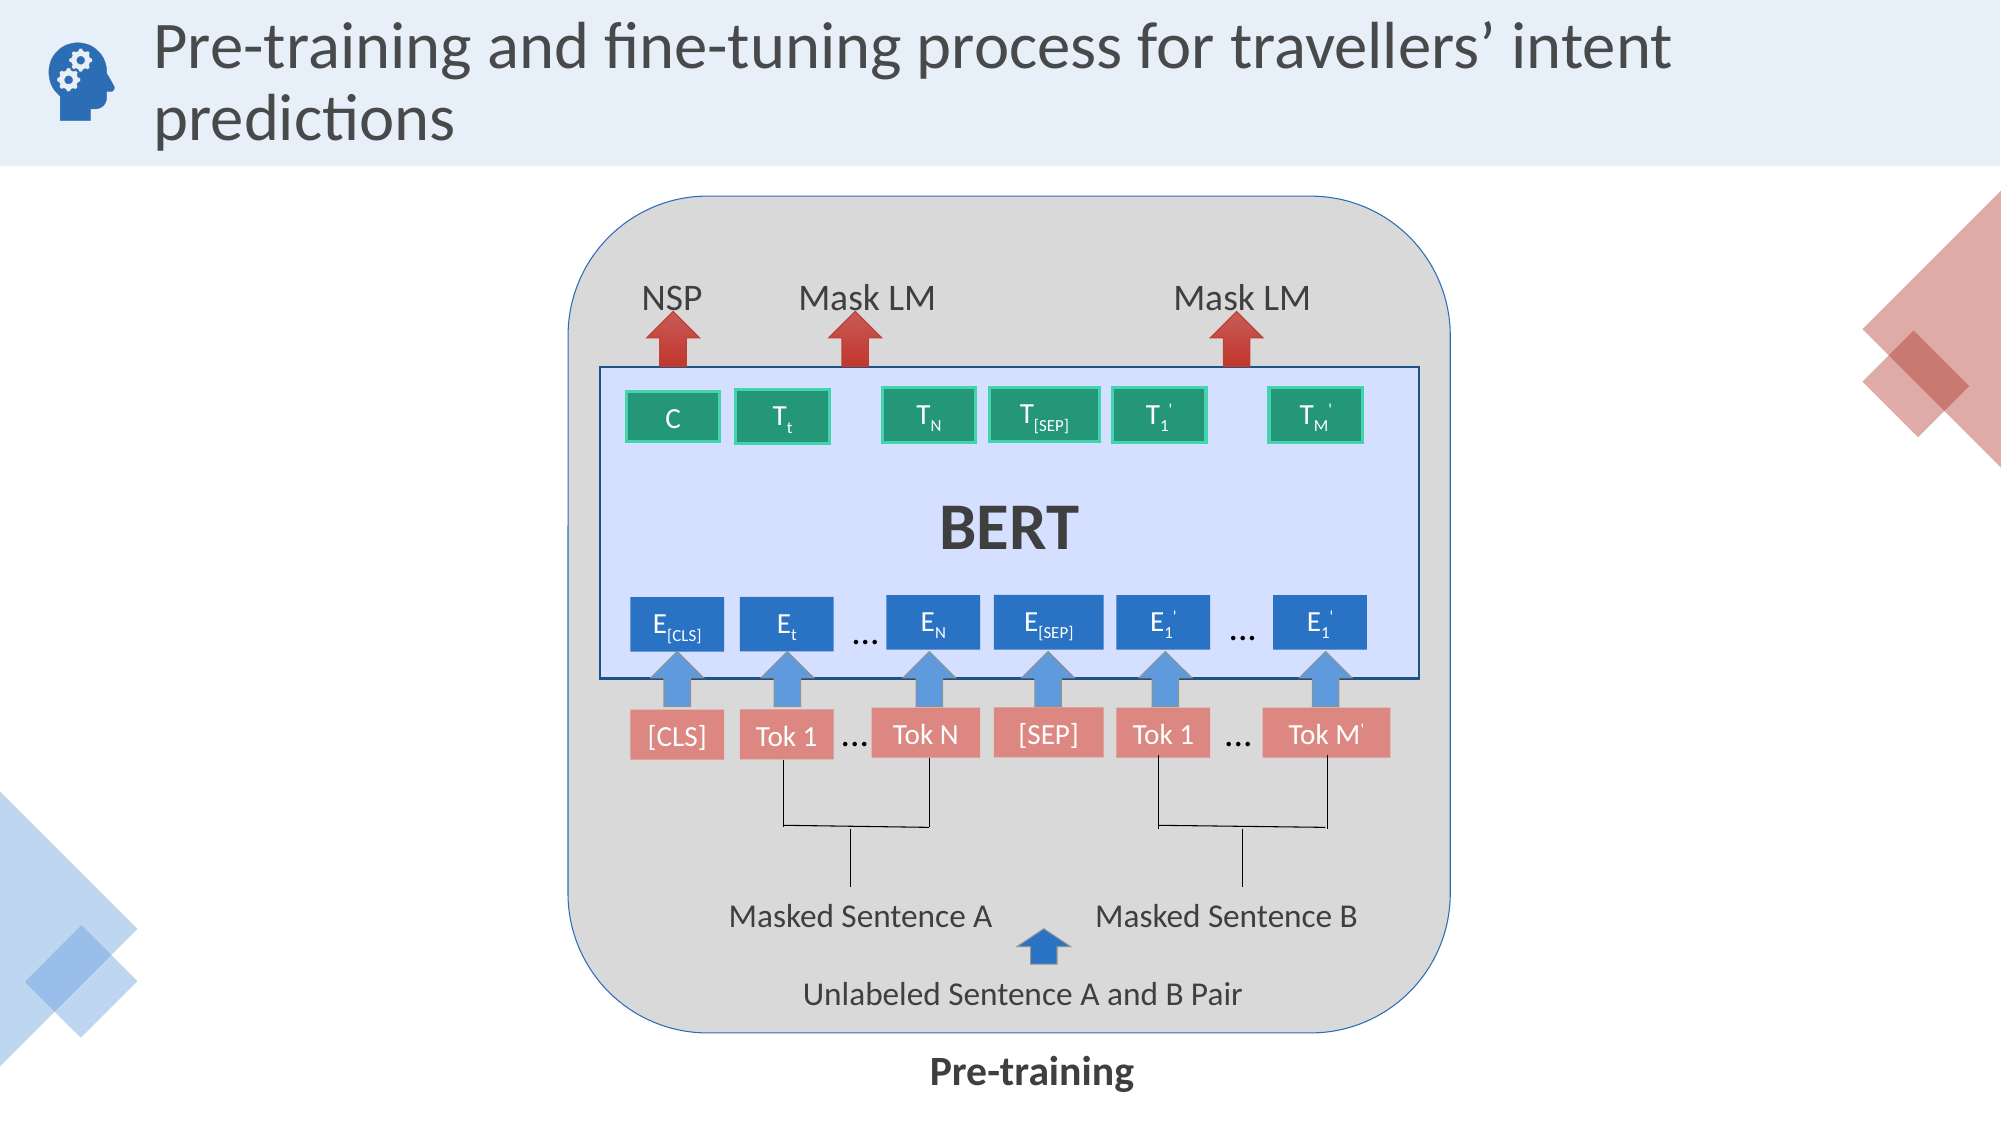

# Pre-training and fine-tuning process for travellers’ intent predictions

Mask LM
Mask LM
NSP

BERT
T[SEP]
TM'
TN
T1'
Tt
C

...
E[SEP]
E1'
EN
E1'
Et
E[CLS]
...

...
...
[SEP]
Tok M'
Tok N
Tok 1
Tok 1
[CLS]
Masked Sentence B
Masked Sentence A

Unlabeled Sentence A and B Pair
Pre-training